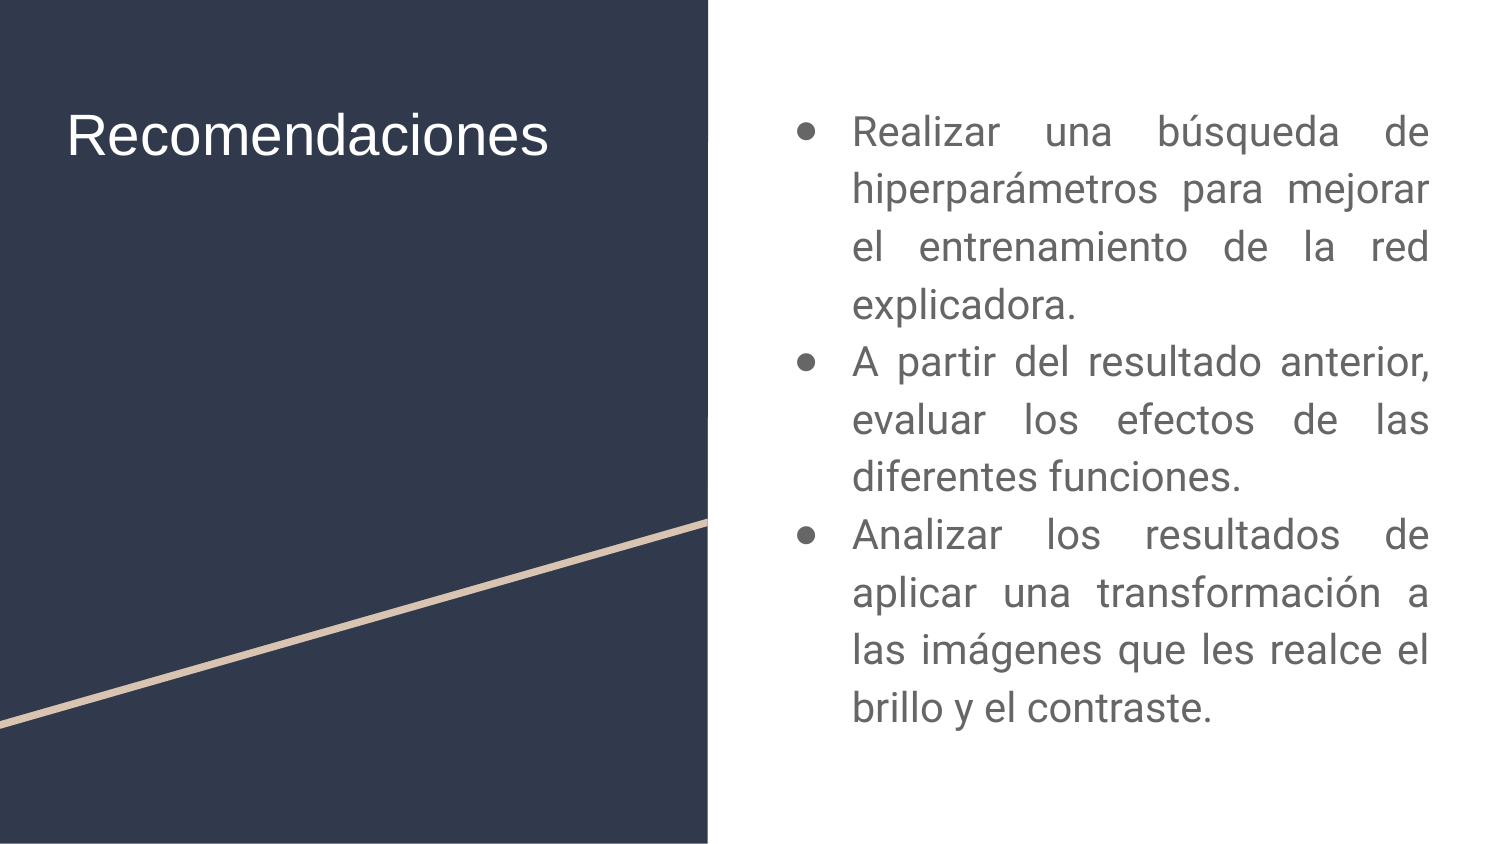

# Recomendaciones
Realizar una búsqueda de hiperparámetros para mejorar el entrenamiento de la red explicadora.
A partir del resultado anterior, evaluar los efectos de las diferentes funciones.
Analizar los resultados de aplicar una transformación a las imágenes que les realce el brillo y el contraste.
20